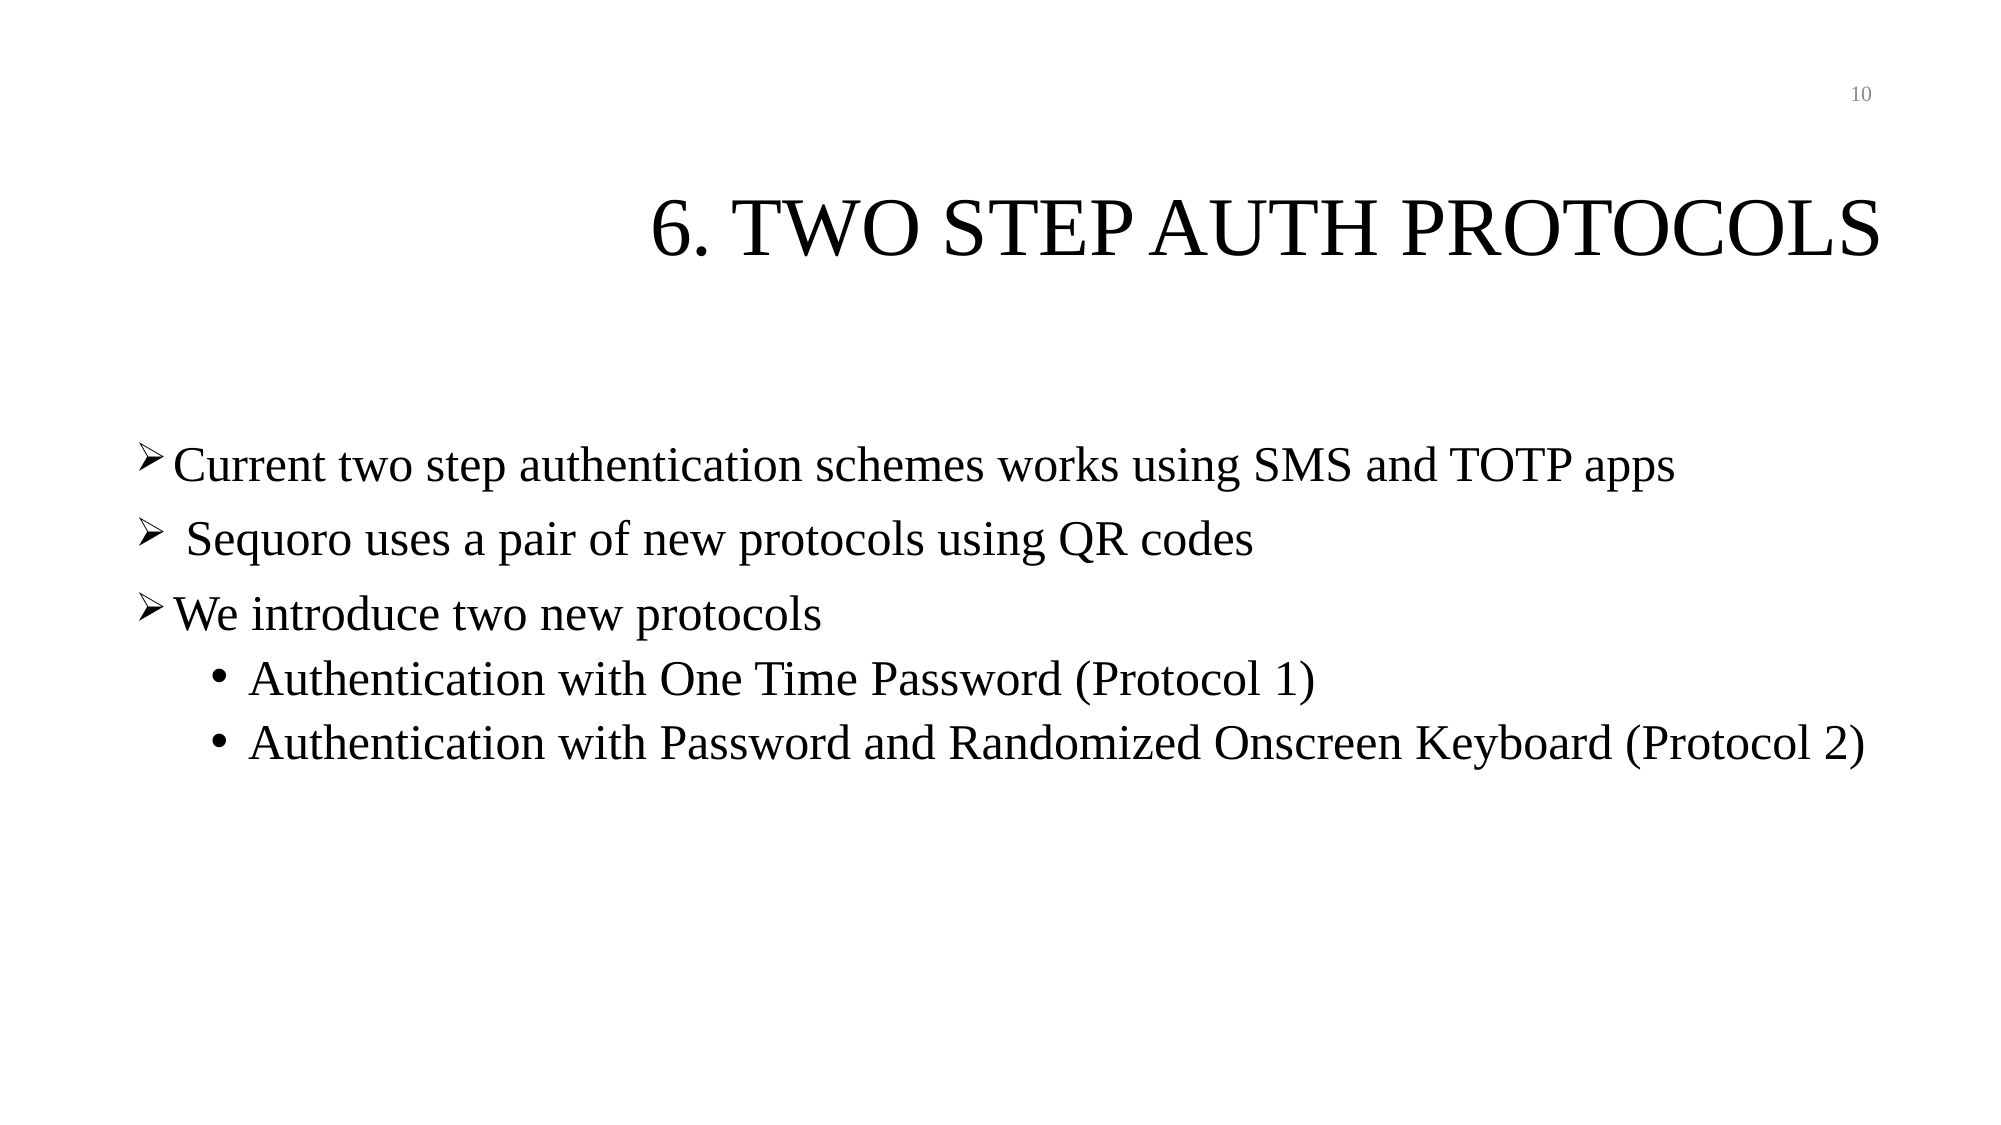

10
# 6. TWO STEP AUTH PROTOCOLS

Current two step authentication schemes works using SMS and TOTP apps
 Sequoro uses a pair of new protocols using QR codes
We introduce two new protocols
Authentication with One Time Password (Protocol 1)
Authentication with Password and Randomized Onscreen Keyboard (Protocol 2)